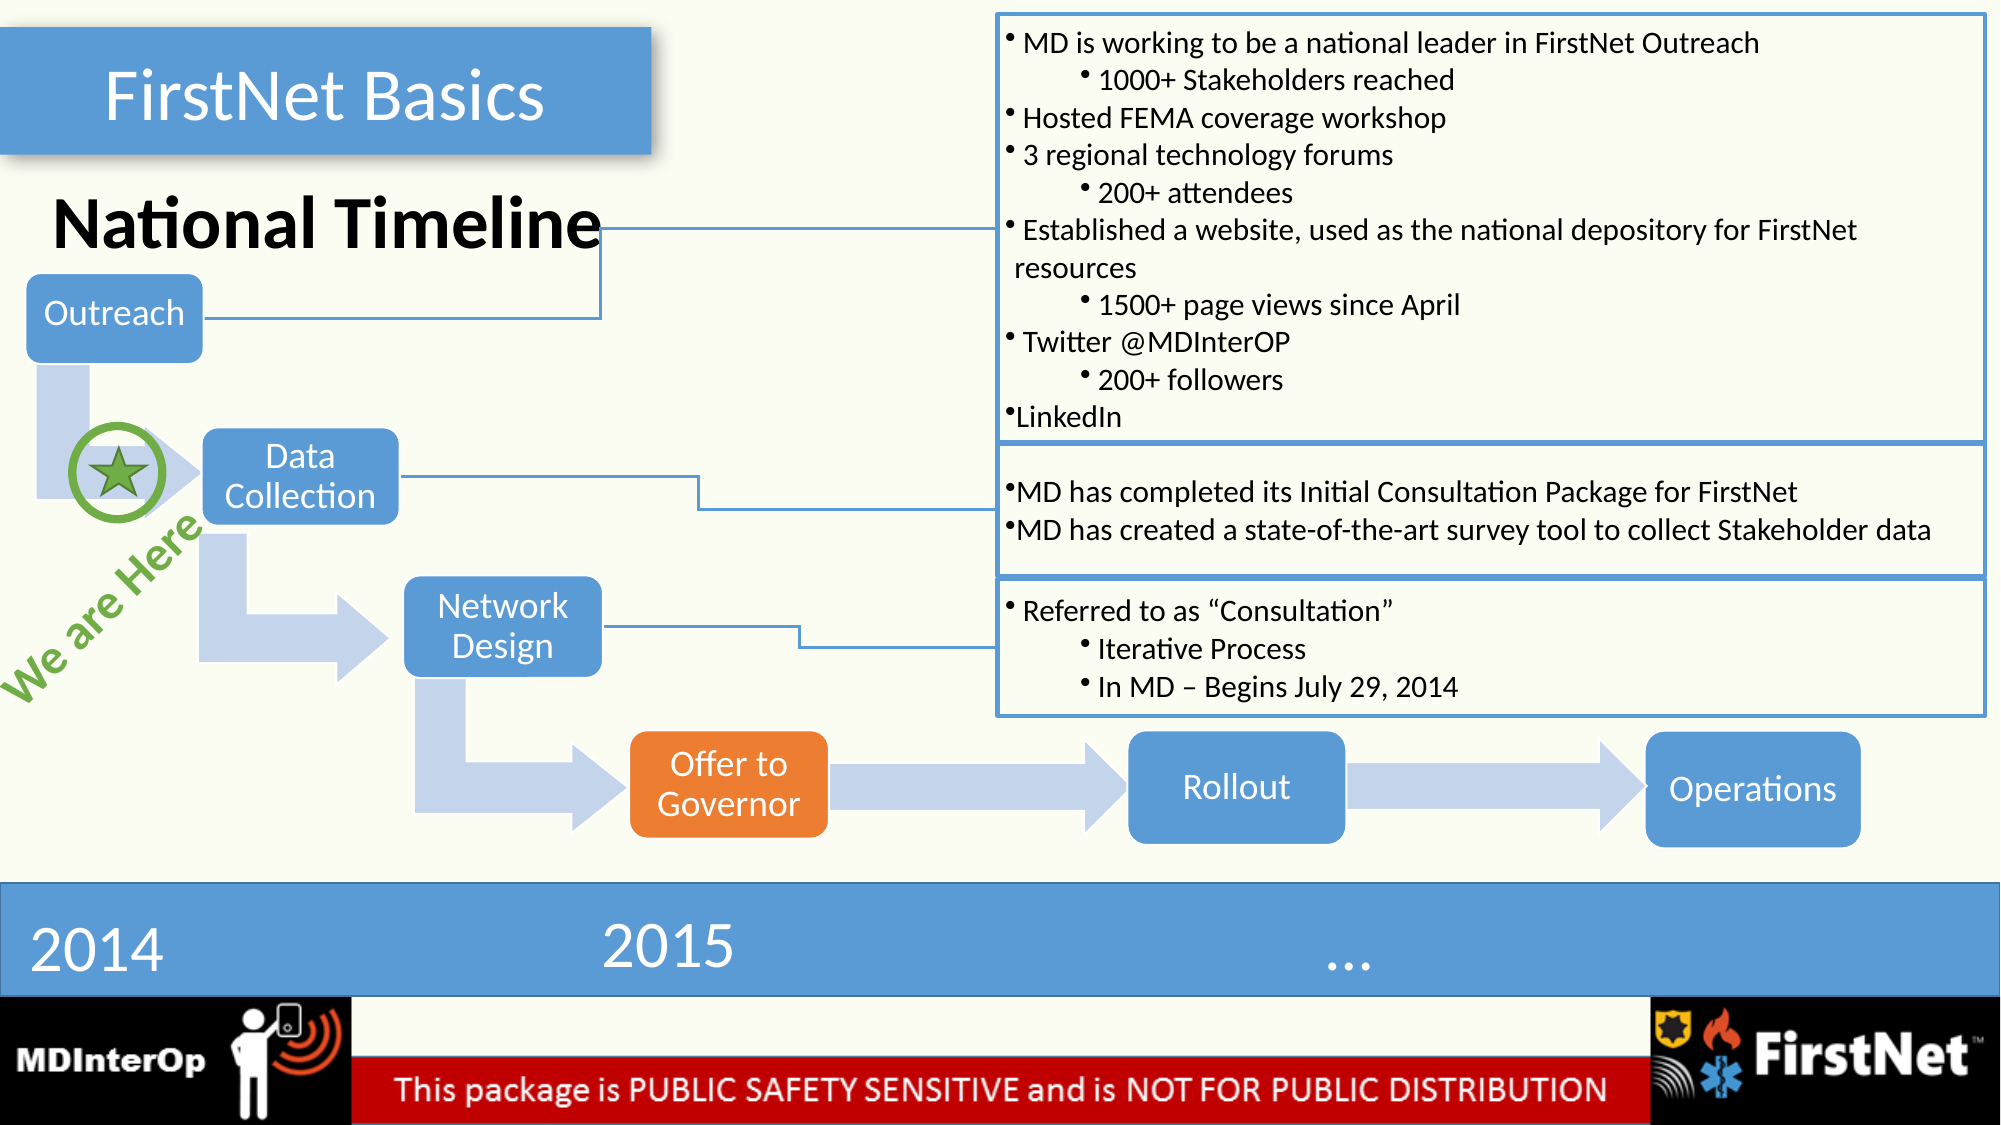

MD is working to be a national leader in FirstNet Outreach
 1000+ Stakeholders reached
 Hosted FEMA coverage workshop
 3 regional technology forums
 200+ attendees
 Established a website, used as the national depository for FirstNet resources
 1500+ page views since April
 Twitter @MDInterOP
 200+ followers
LinkedIn
FirstNet Basics
National Timeline

Outreach

Data Collection

MD has completed its Initial Consultation Package for FirstNet
MD has created a state-of-the-art survey tool to collect Stakeholder data

We are Here

Network Design

 Referred to as “Consultation”
 Iterative Process
 In MD – Begins July 29, 2014

Offer to Governor

Rollout

Operations

2015
…
2014